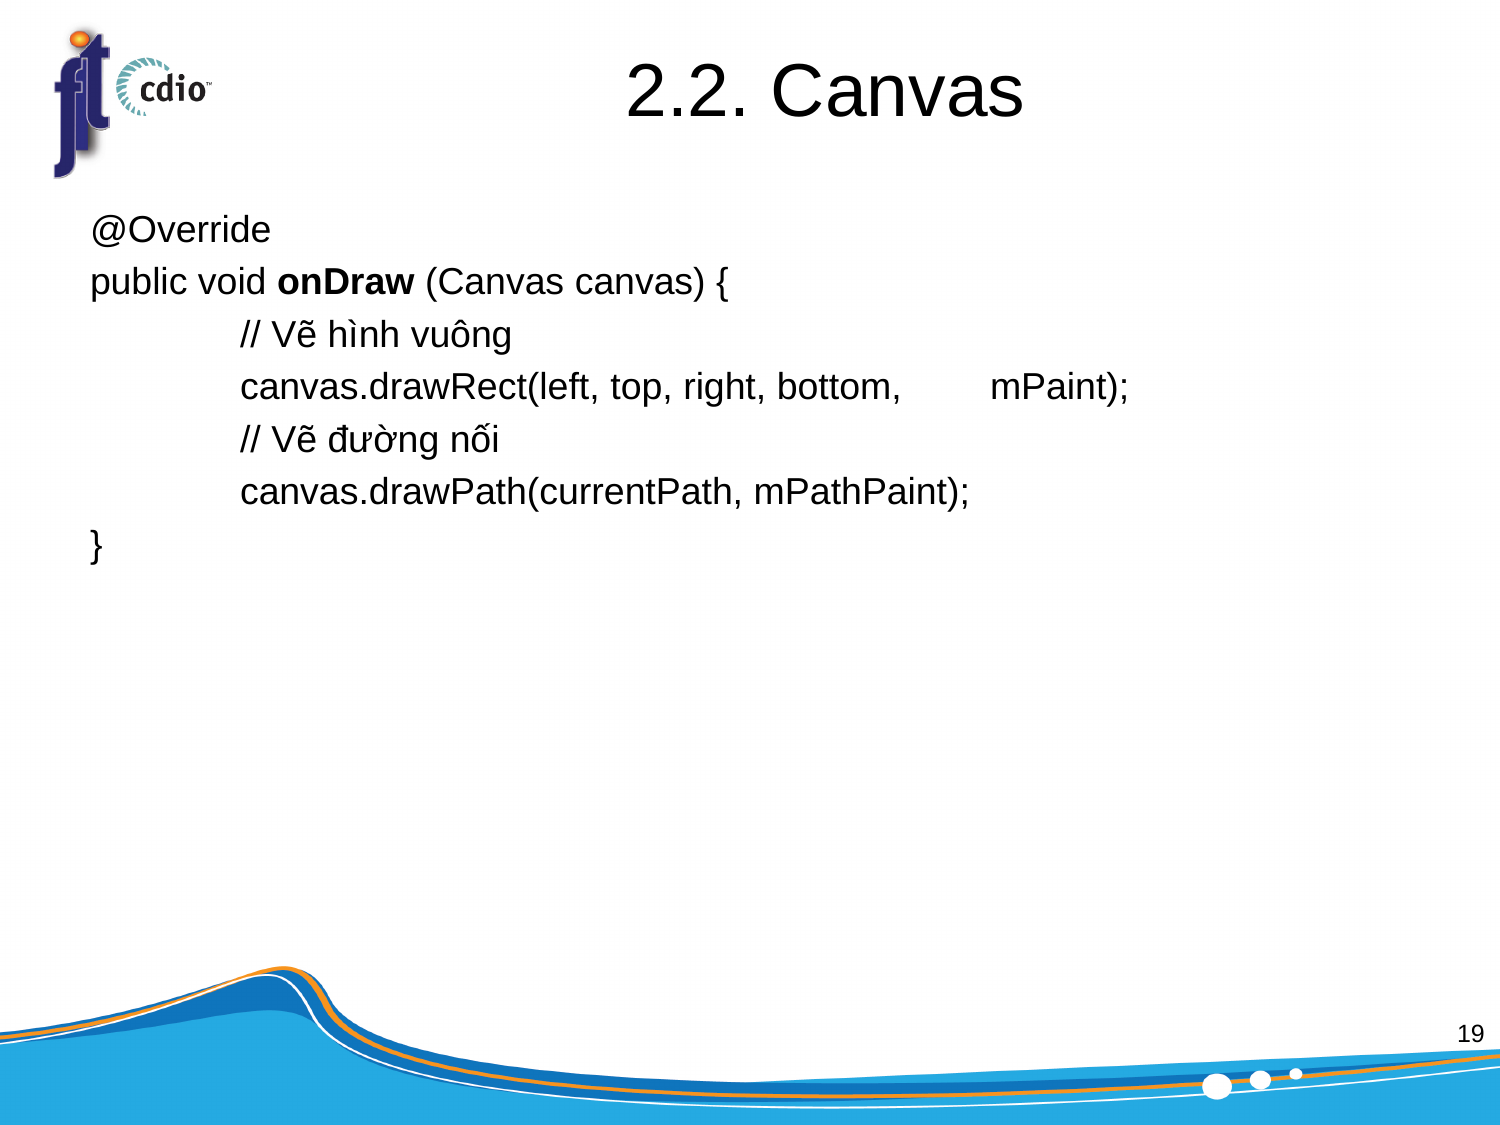

# 2.2. Canvas
@Override
public void onDraw (Canvas canvas) {
	// Vẽ hình vuông
	canvas.drawRect(left, top, right, bottom, 	mPaint);
	// Vẽ đường nối
	canvas.drawPath(currentPath, mPathPaint);
}
19